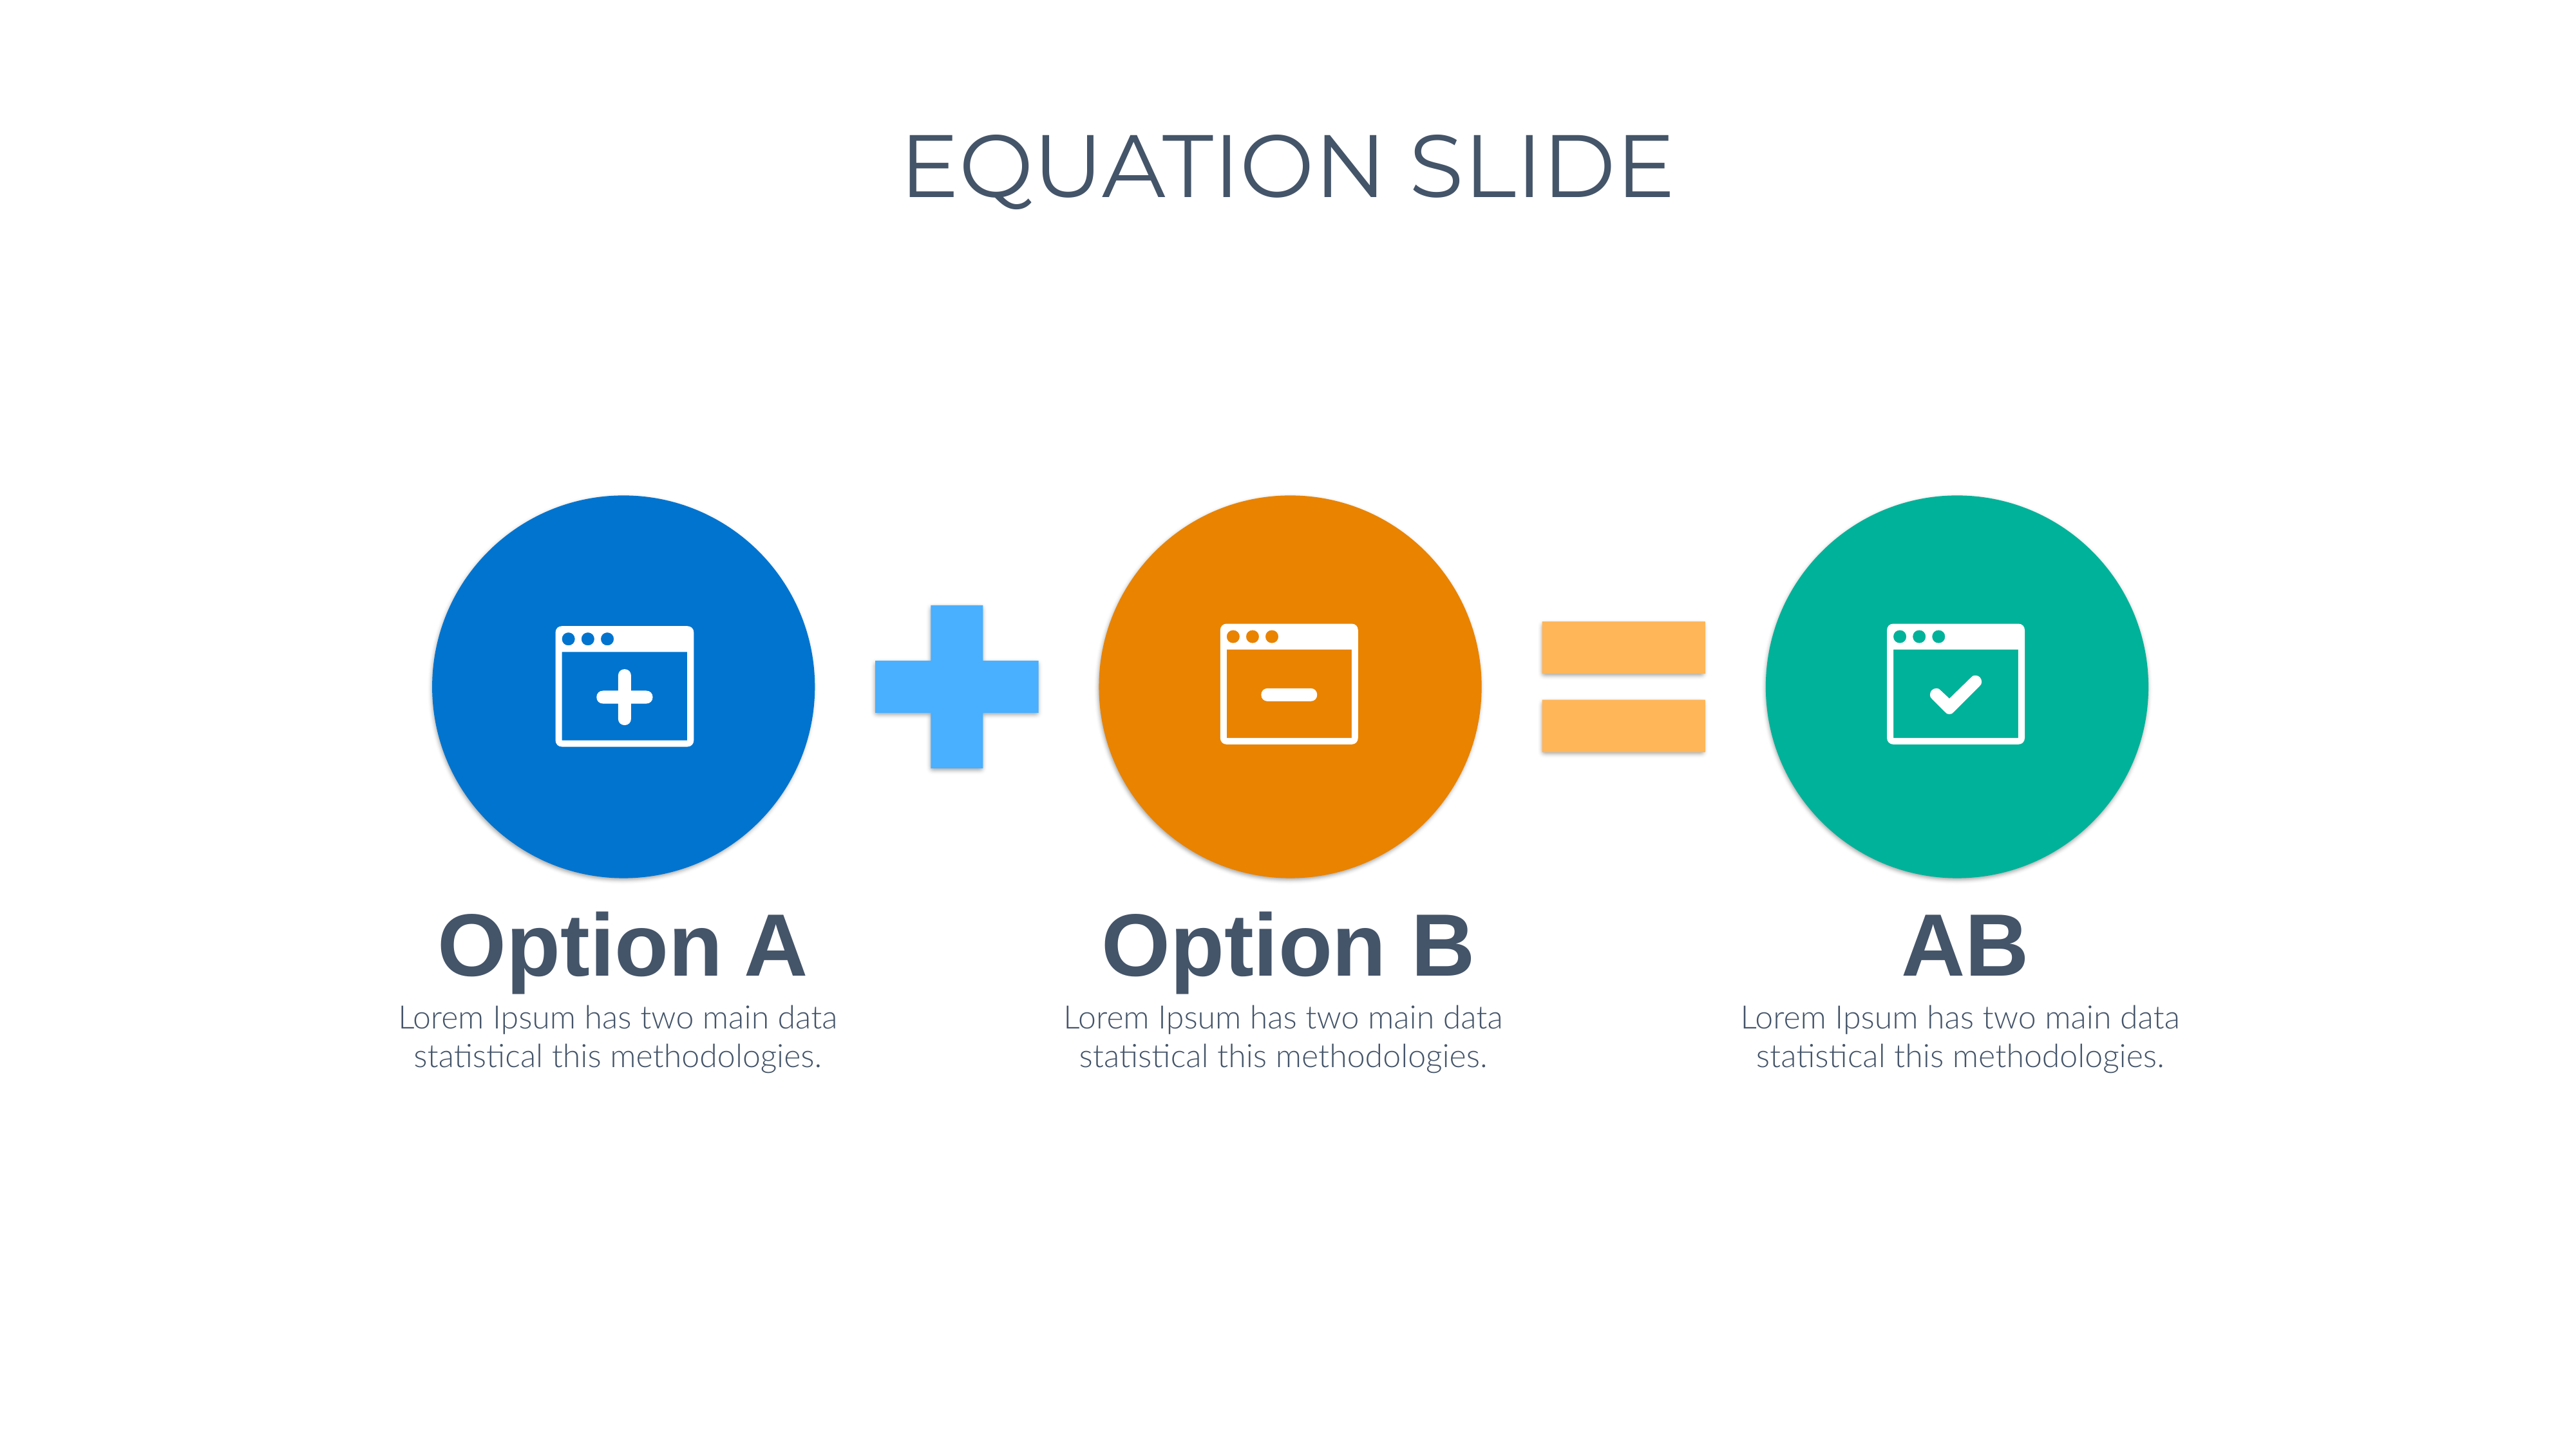

# EQUATION SLIDE

Option A
Option B
AB
Lorem Ipsum has two main data statistical this methodologies.
Lorem Ipsum has two main data statistical this methodologies.
Lorem Ipsum has two main data statistical this methodologies.